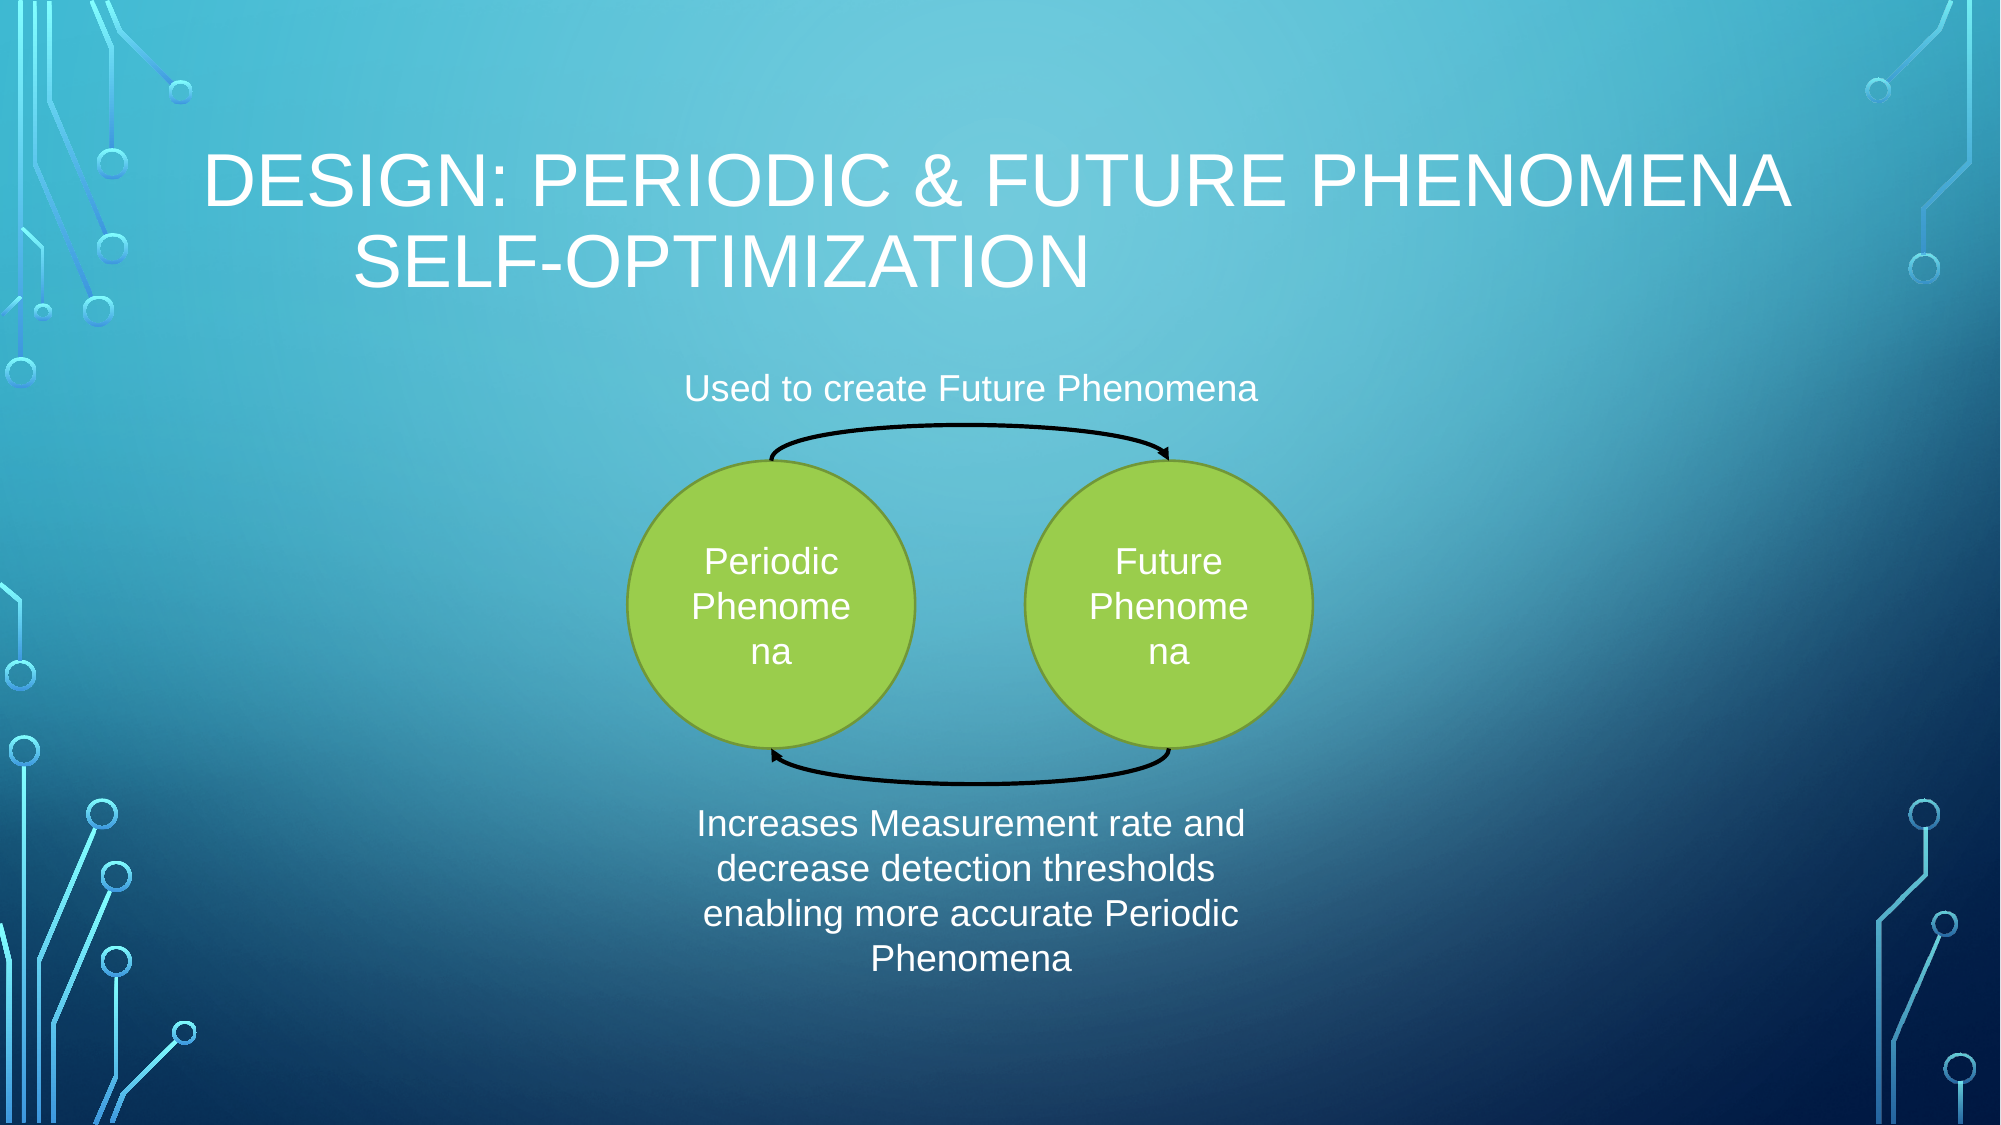

# Design: periodic & future phenomena SELF-OPTIMIZATION
Used to create Future Phenomena
Periodic
Phenomena
Future
Phenomena
Increases Measurement rate and
decrease detection thresholds
enabling more accurate Periodic
Phenomena